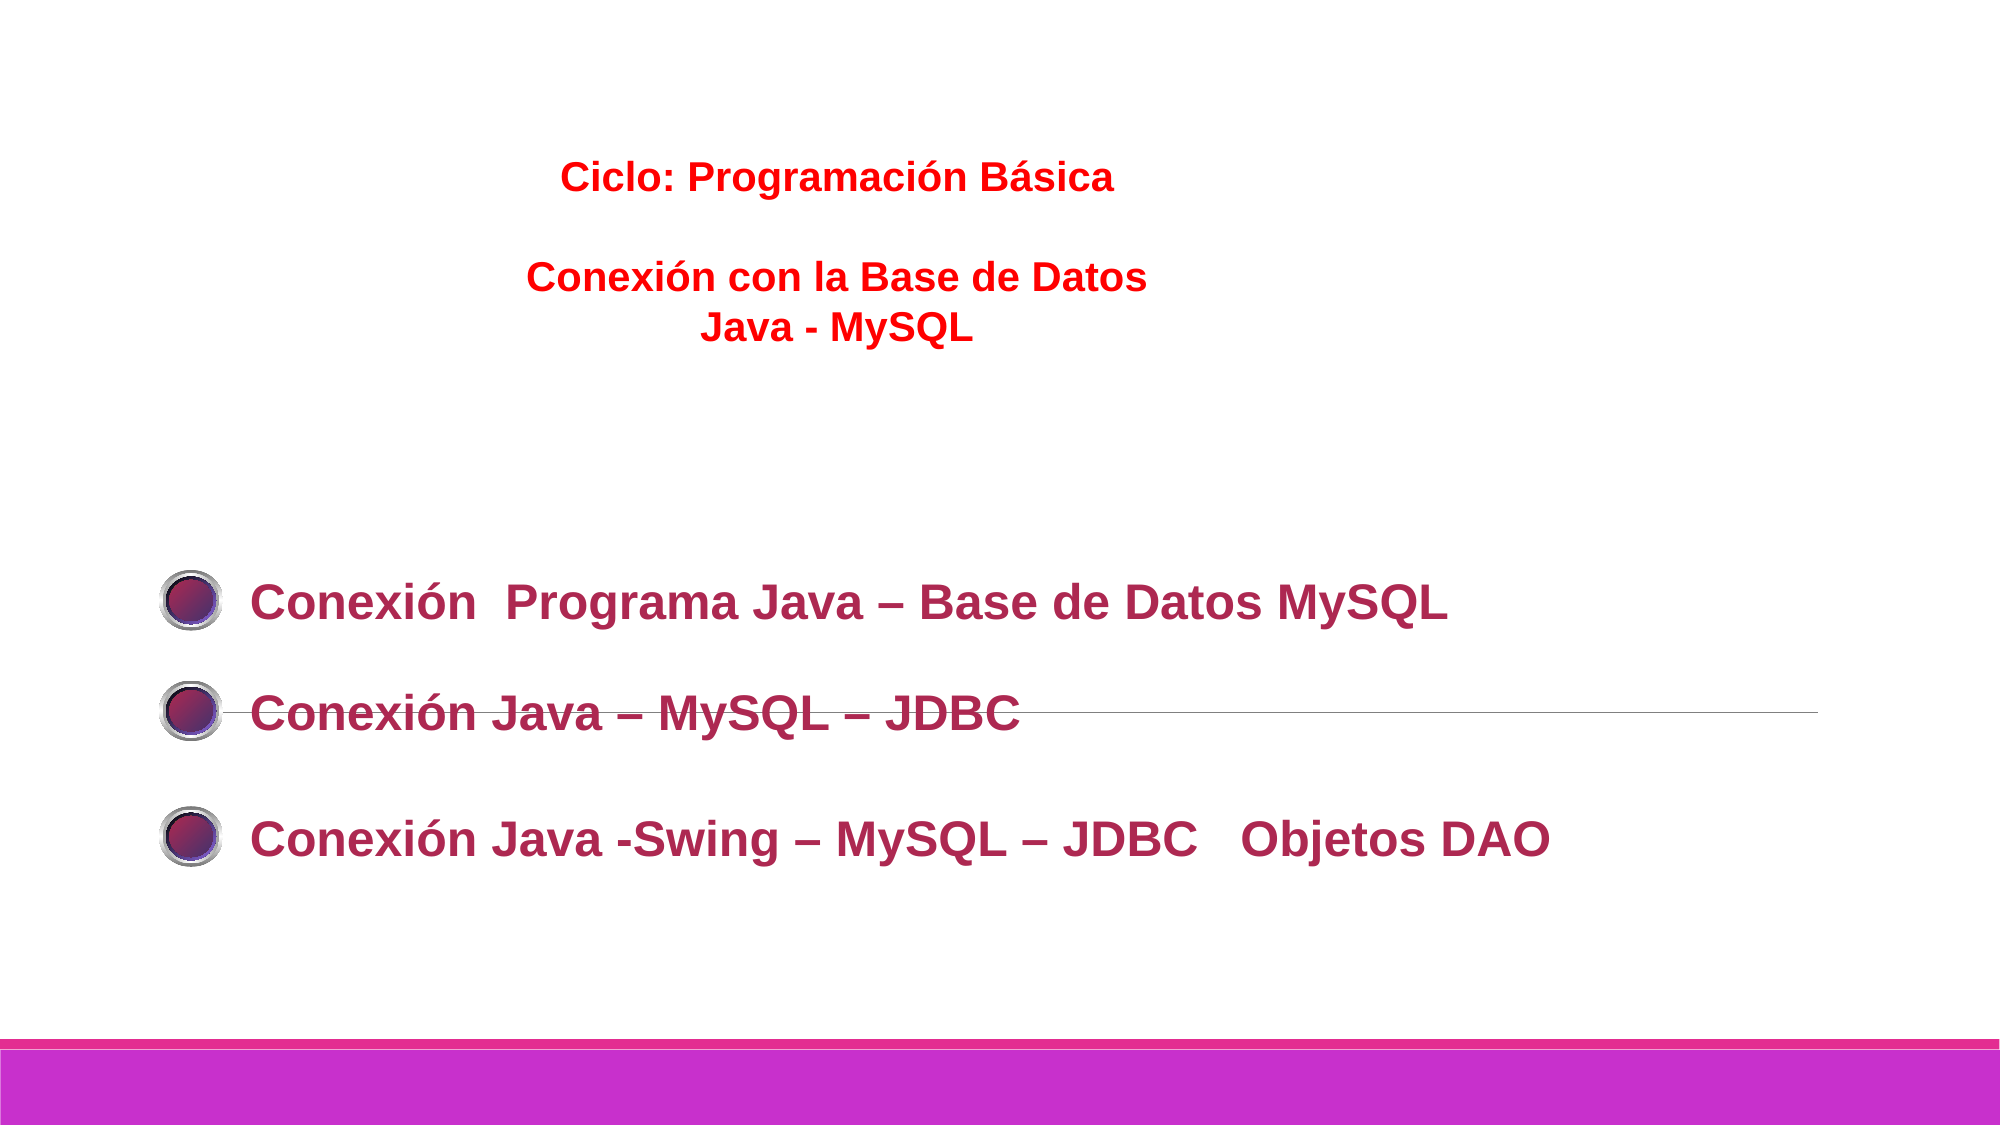

Ciclo: Programación Básica

Conexión con la Base de Datos
Java - MySQL
Conexión  Programa Java – Base de Datos MySQL

Conexión Java – MySQL – JDBC

Conexión Java -Swing – MySQL – JDBC   Objetos DAO